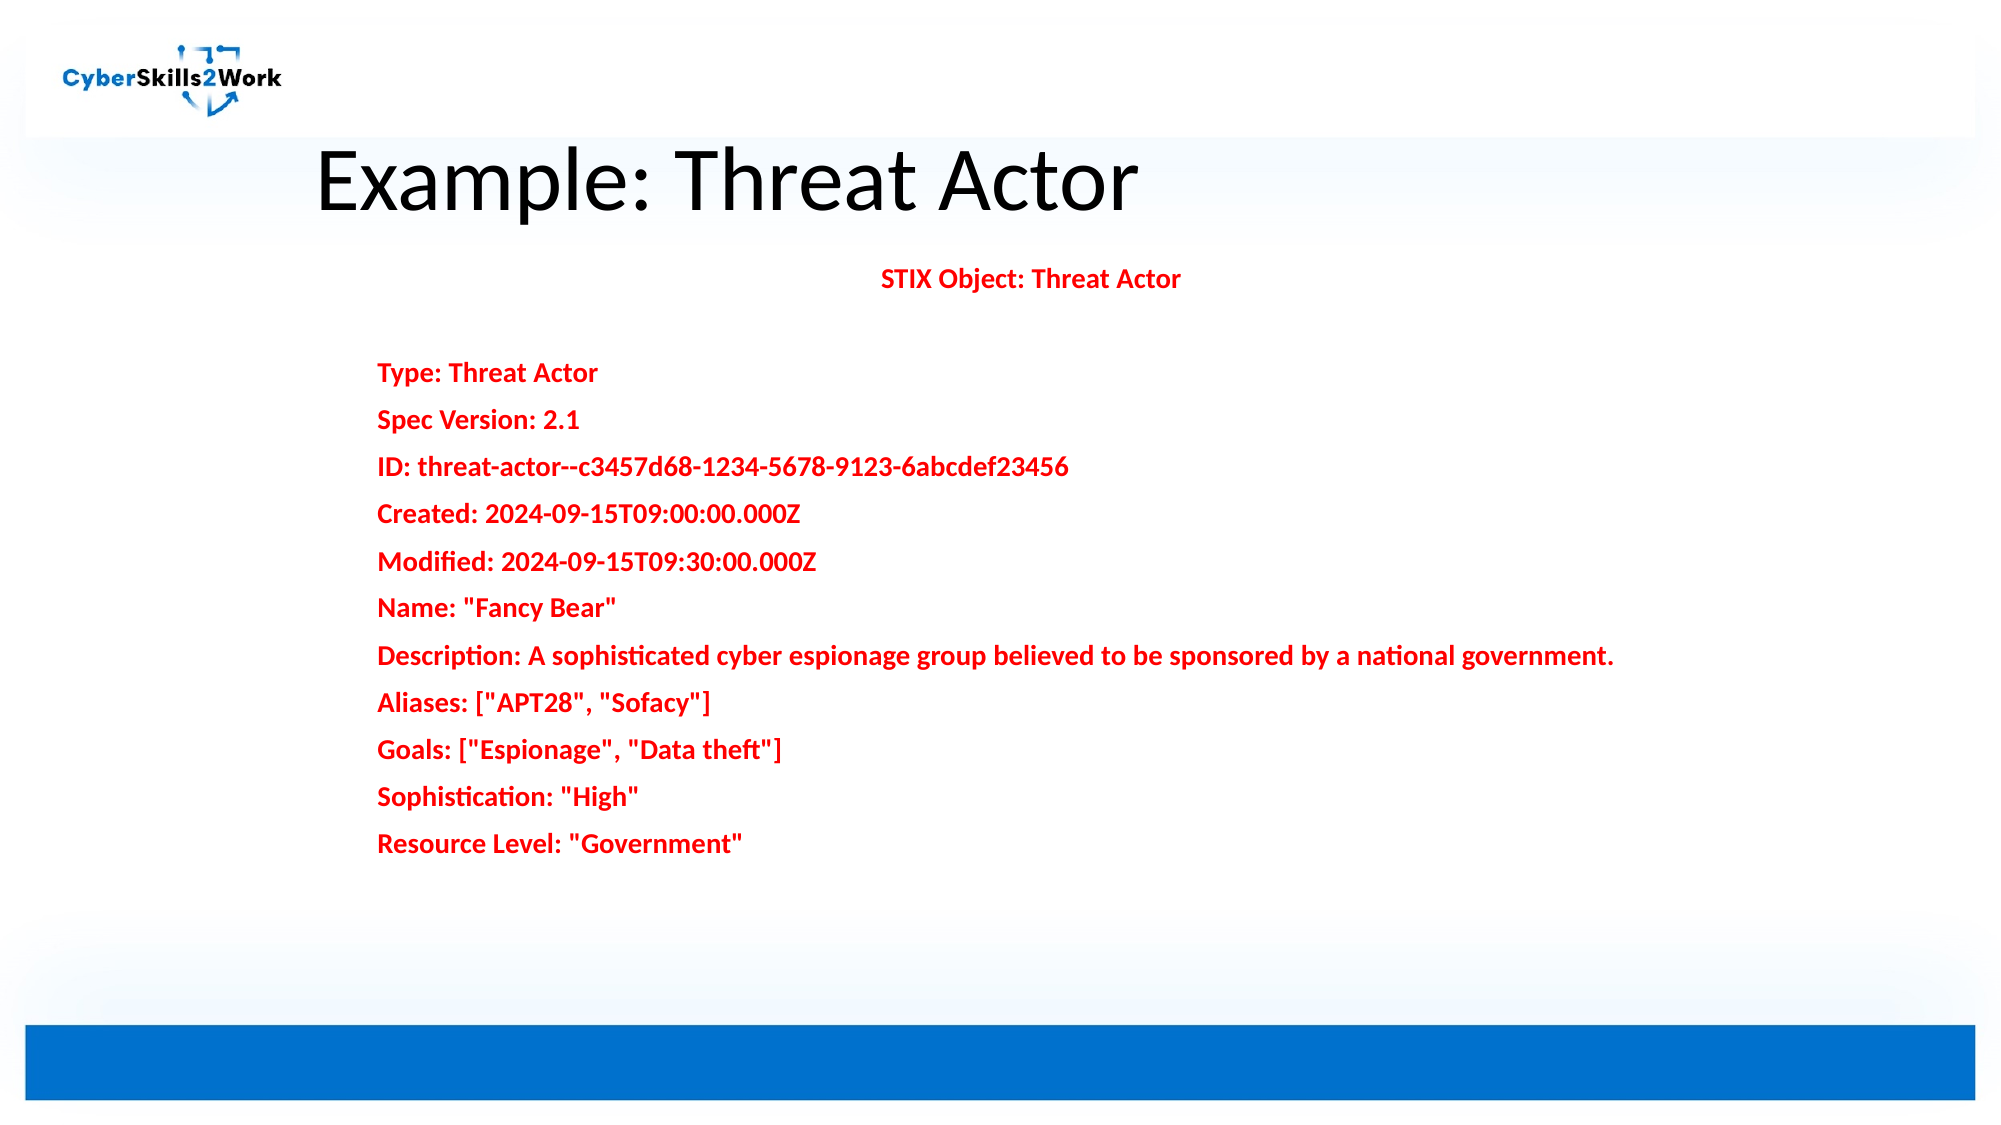

# Example: Threat Actor
STIX Object: Threat Actor

Type: Threat Actor
Spec Version: 2.1
ID: threat-actor--c3457d68-1234-5678-9123-6abcdef23456
Created: 2024-09-15T09:00:00.000Z
Modified: 2024-09-15T09:30:00.000Z
Name: "Fancy Bear"
Description: A sophisticated cyber espionage group believed to be sponsored by a national government.
Aliases: ["APT28", "Sofacy"]
Goals: ["Espionage", "Data theft"]
Sophistication: "High"
Resource Level: "Government"